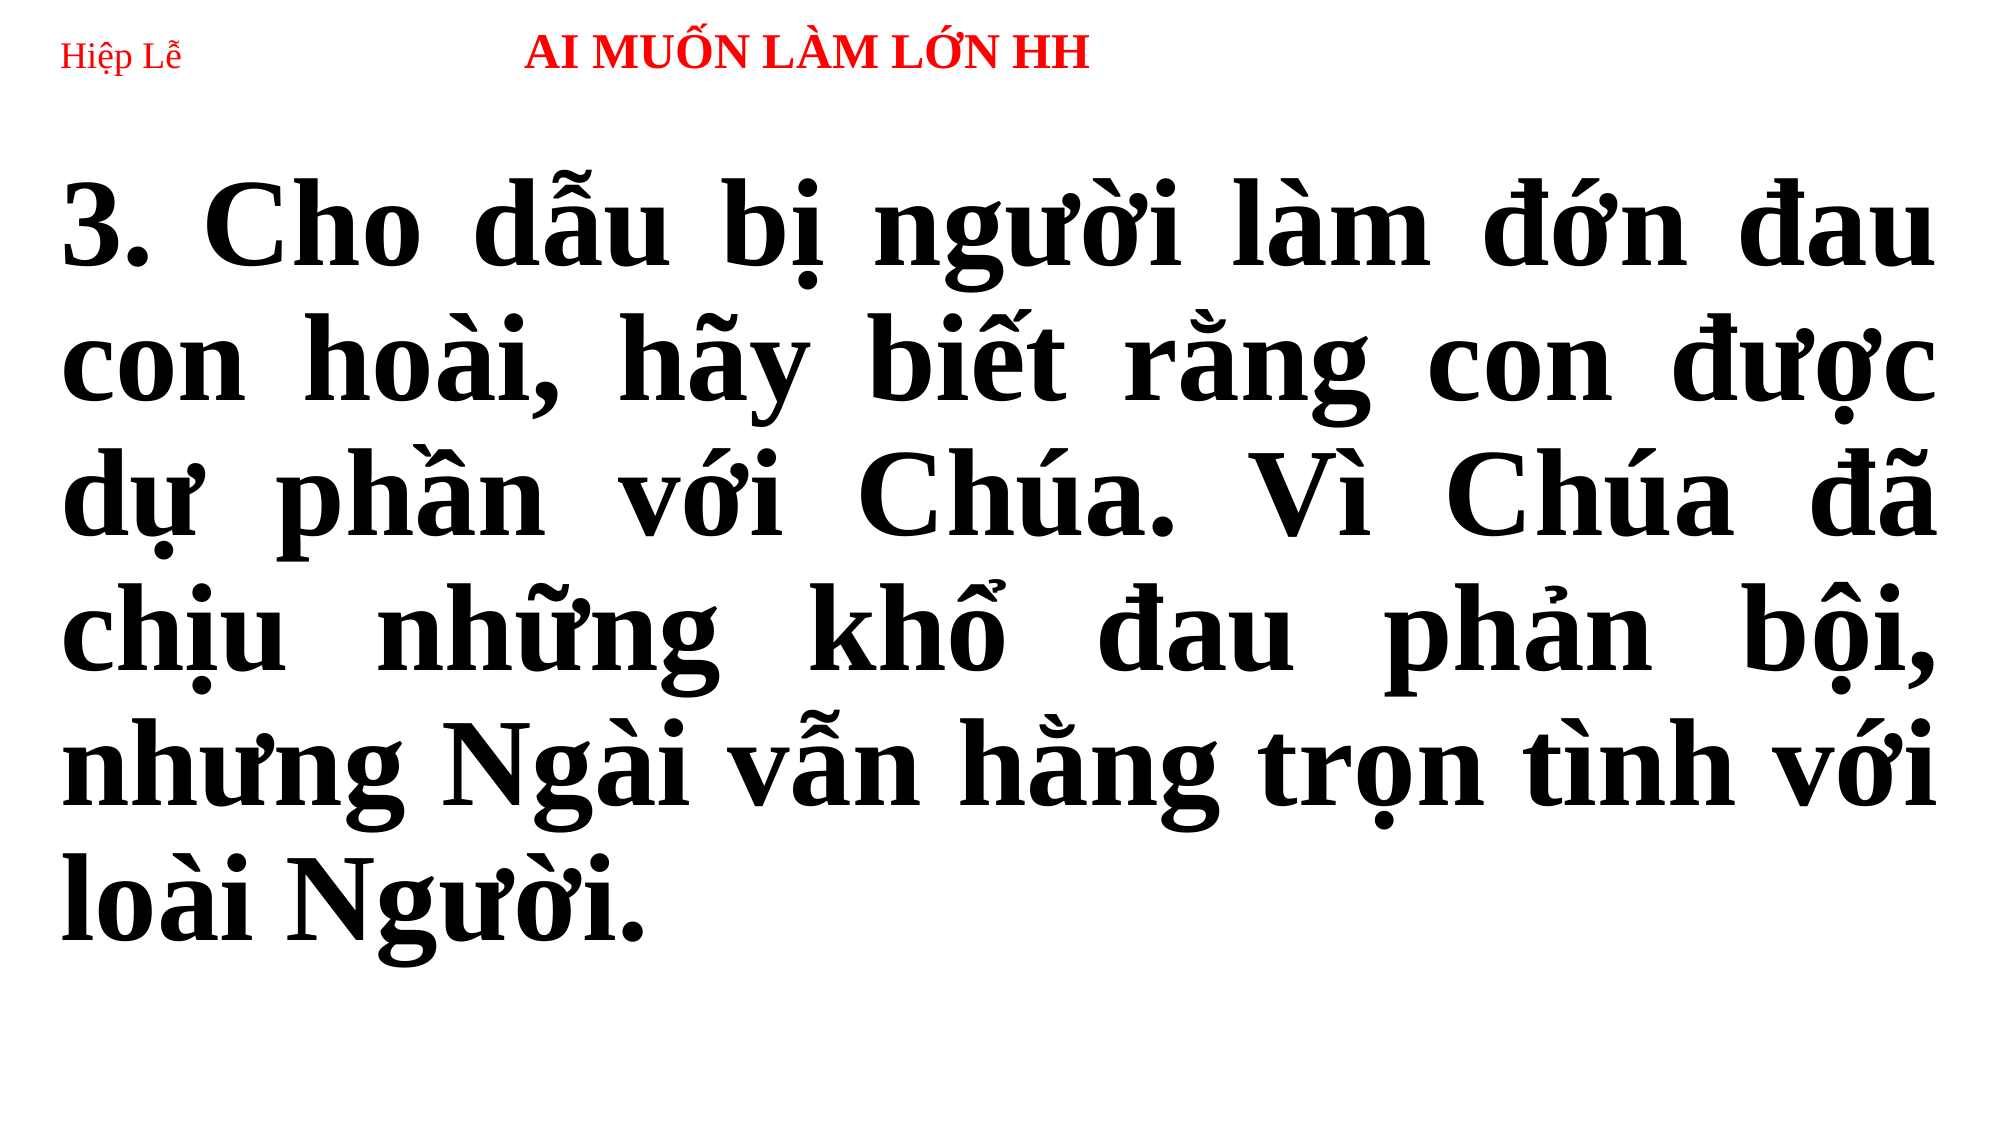

# Hiệp Lễ                                    AI MUỐN LÀM LỚN HH
3. Cho dẫu bị người làm đớn đau con hoài, hãy biết rằng con được dự phần với Chúa. Vì Chúa đã chịu những khổ đau phản bội, nhưng Ngài vẫn hằng trọn tình với loài Người.